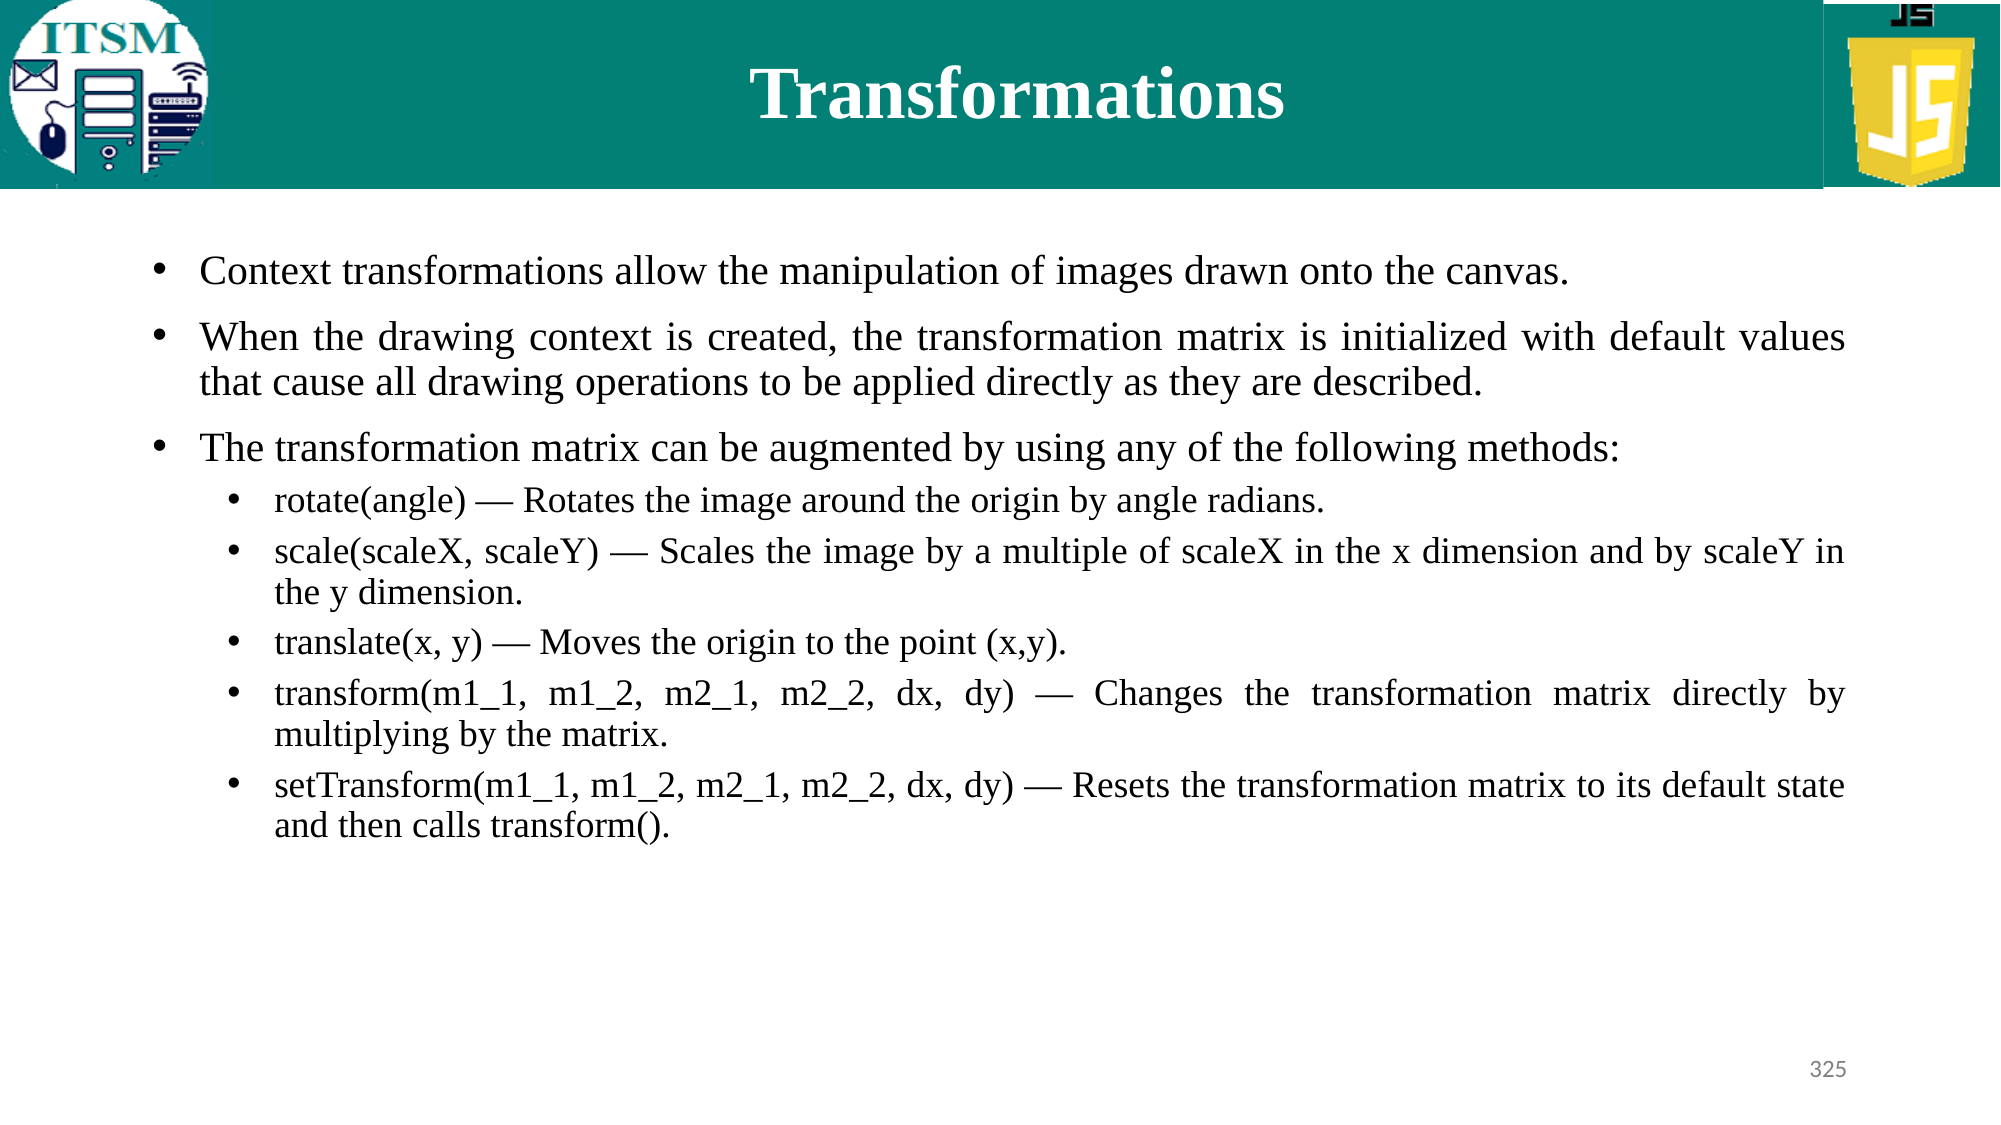

# Transformations
Context transformations allow the manipulation of images drawn onto the canvas.
When the drawing context is created, the transformation matrix is initialized with default values that cause all drawing operations to be applied directly as they are described.
The transformation matrix can be augmented by using any of the following methods:
rotate(angle) — Rotates the image around the origin by angle radians.
scale(scaleX, scaleY) — Scales the image by a multiple of scaleX in the x dimension and by scaleY in the y dimension.
translate(x, y) — Moves the origin to the point (x,y).
transform(m1_1, m1_2, m2_1, m2_2, dx, dy) — Changes the transformation matrix directly by multiplying by the matrix.
setTransform(m1_1, m1_2, m2_1, m2_2, dx, dy) — Resets the transformation matrix to its default state and then calls transform().

325